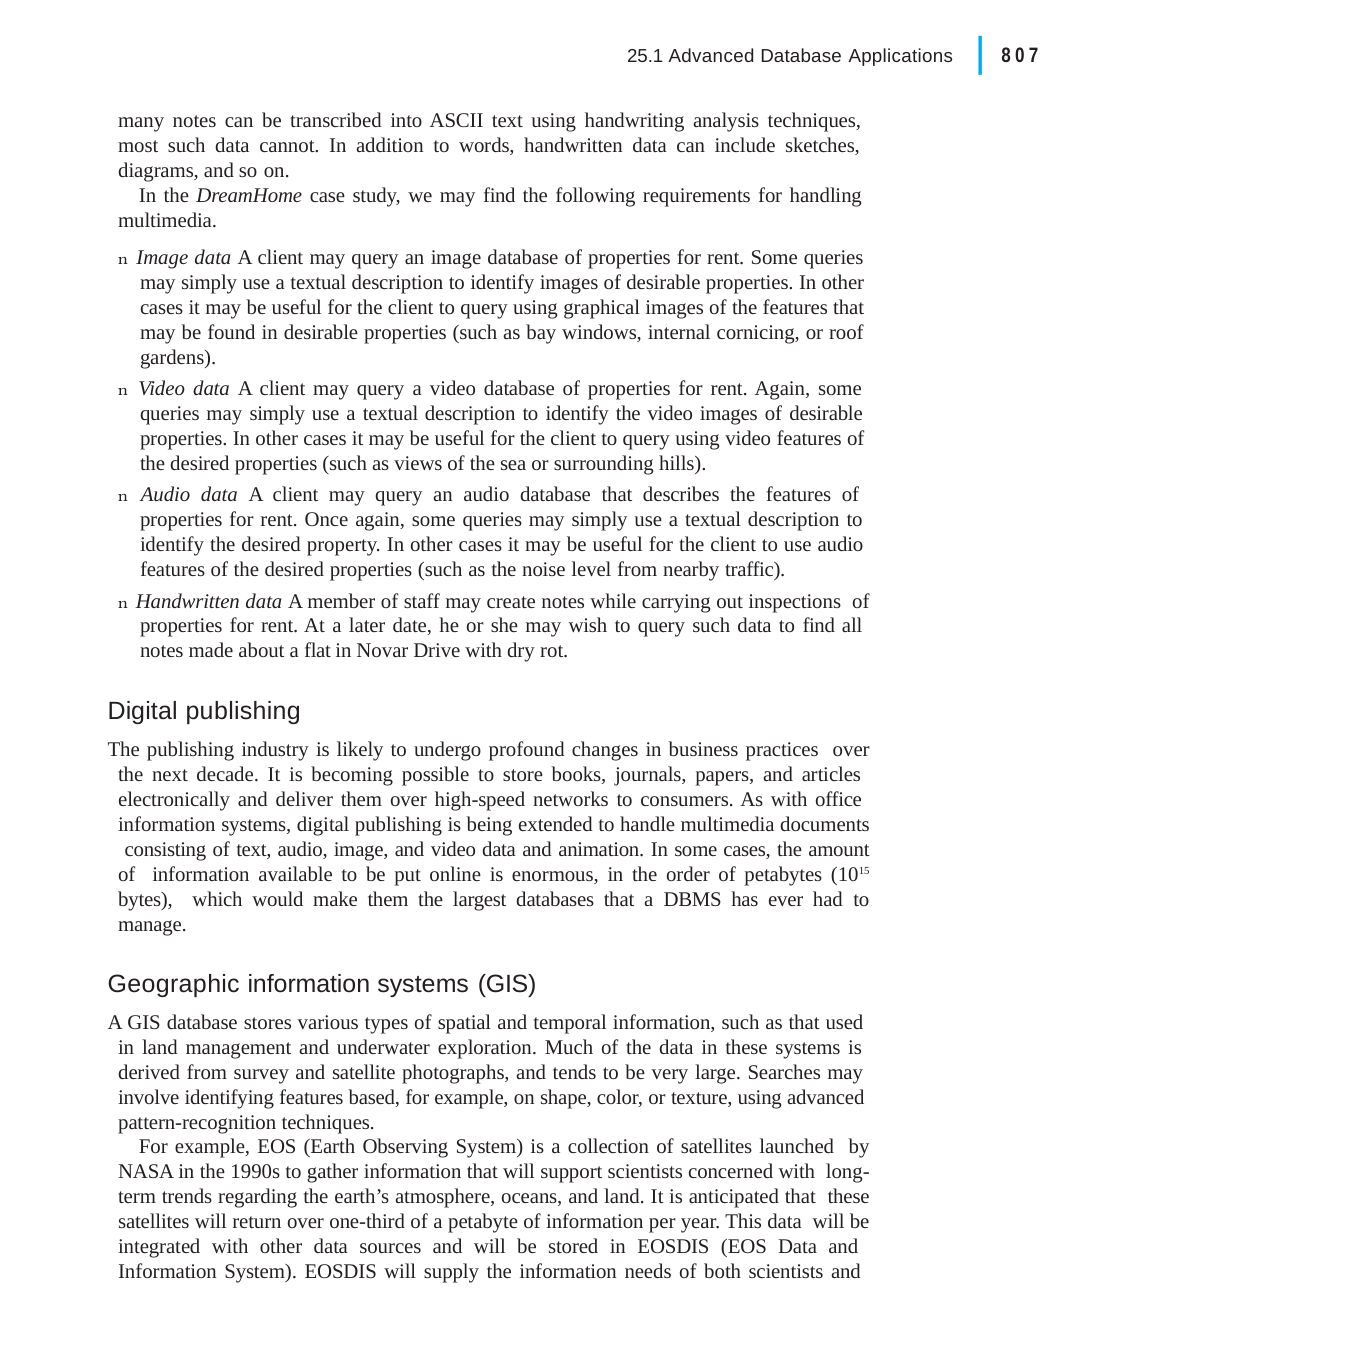

|
807
25.1 Advanced Database Applications
many notes can be transcribed into ASCII text using handwriting analysis techniques,  most such data cannot. In addition to words, handwritten data can include sketches,  diagrams, and so on.
In the DreamHome case study, we may find the following requirements for handling  multimedia.
n Image data A client may query an image database of properties for rent. Some queries  may simply use a textual description to identify images of desirable properties. In other  cases it may be useful for the client to query using graphical images of the features that  may be found in desirable properties (such as bay windows, internal cornicing, or roof  gardens).
n Video data A client may query a video database of properties for rent. Again, some  queries may simply use a textual description to identify the video images of desirable  properties. In other cases it may be useful for the client to query using video features of  the desired properties (such as views of the sea or surrounding hills).
n Audio data A client may query an audio database that describes the features of  properties for rent. Once again, some queries may simply use a textual description to  identify the desired property. In other cases it may be useful for the client to use audio  features of the desired properties (such as the noise level from nearby traffic).
n Handwritten data A member of staff may create notes while carrying out inspections  of properties for rent. At a later date, he or she may wish to query such data to find all  notes made about a flat in Novar Drive with dry rot.

Digital publishing
The publishing industry is likely to undergo profound changes in business practices  over the next decade. It is becoming possible to store books, journals, papers, and articles  electronically and deliver them over high-speed networks to consumers. As with office  information systems, digital publishing is being extended to handle multimedia documents  consisting of text, audio, image, and video data and animation. In some cases, the amount of  information available to be put online is enormous, in the order of petabytes (1015 bytes),  which would make them the largest databases that a DBMS has ever had to manage.

Geographic information systems (GIS)
A GIS database stores various types of spatial and temporal information, such as that used  in land management and underwater exploration. Much of the data in these systems is  derived from survey and satellite photographs, and tends to be very large. Searches may  involve identifying features based, for example, on shape, color, or texture, using advanced  pattern-recognition techniques.
For example, EOS (Earth Observing System) is a collection of satellites launched  by NASA in the 1990s to gather information that will support scientists concerned with  long-term trends regarding the earth’s atmosphere, oceans, and land. It is anticipated that  these satellites will return over one-third of a petabyte of information per year. This data  will be integrated with other data sources and will be stored in EOSDIS (EOS Data and  Information System). EOSDIS will supply the information needs of both scientists and